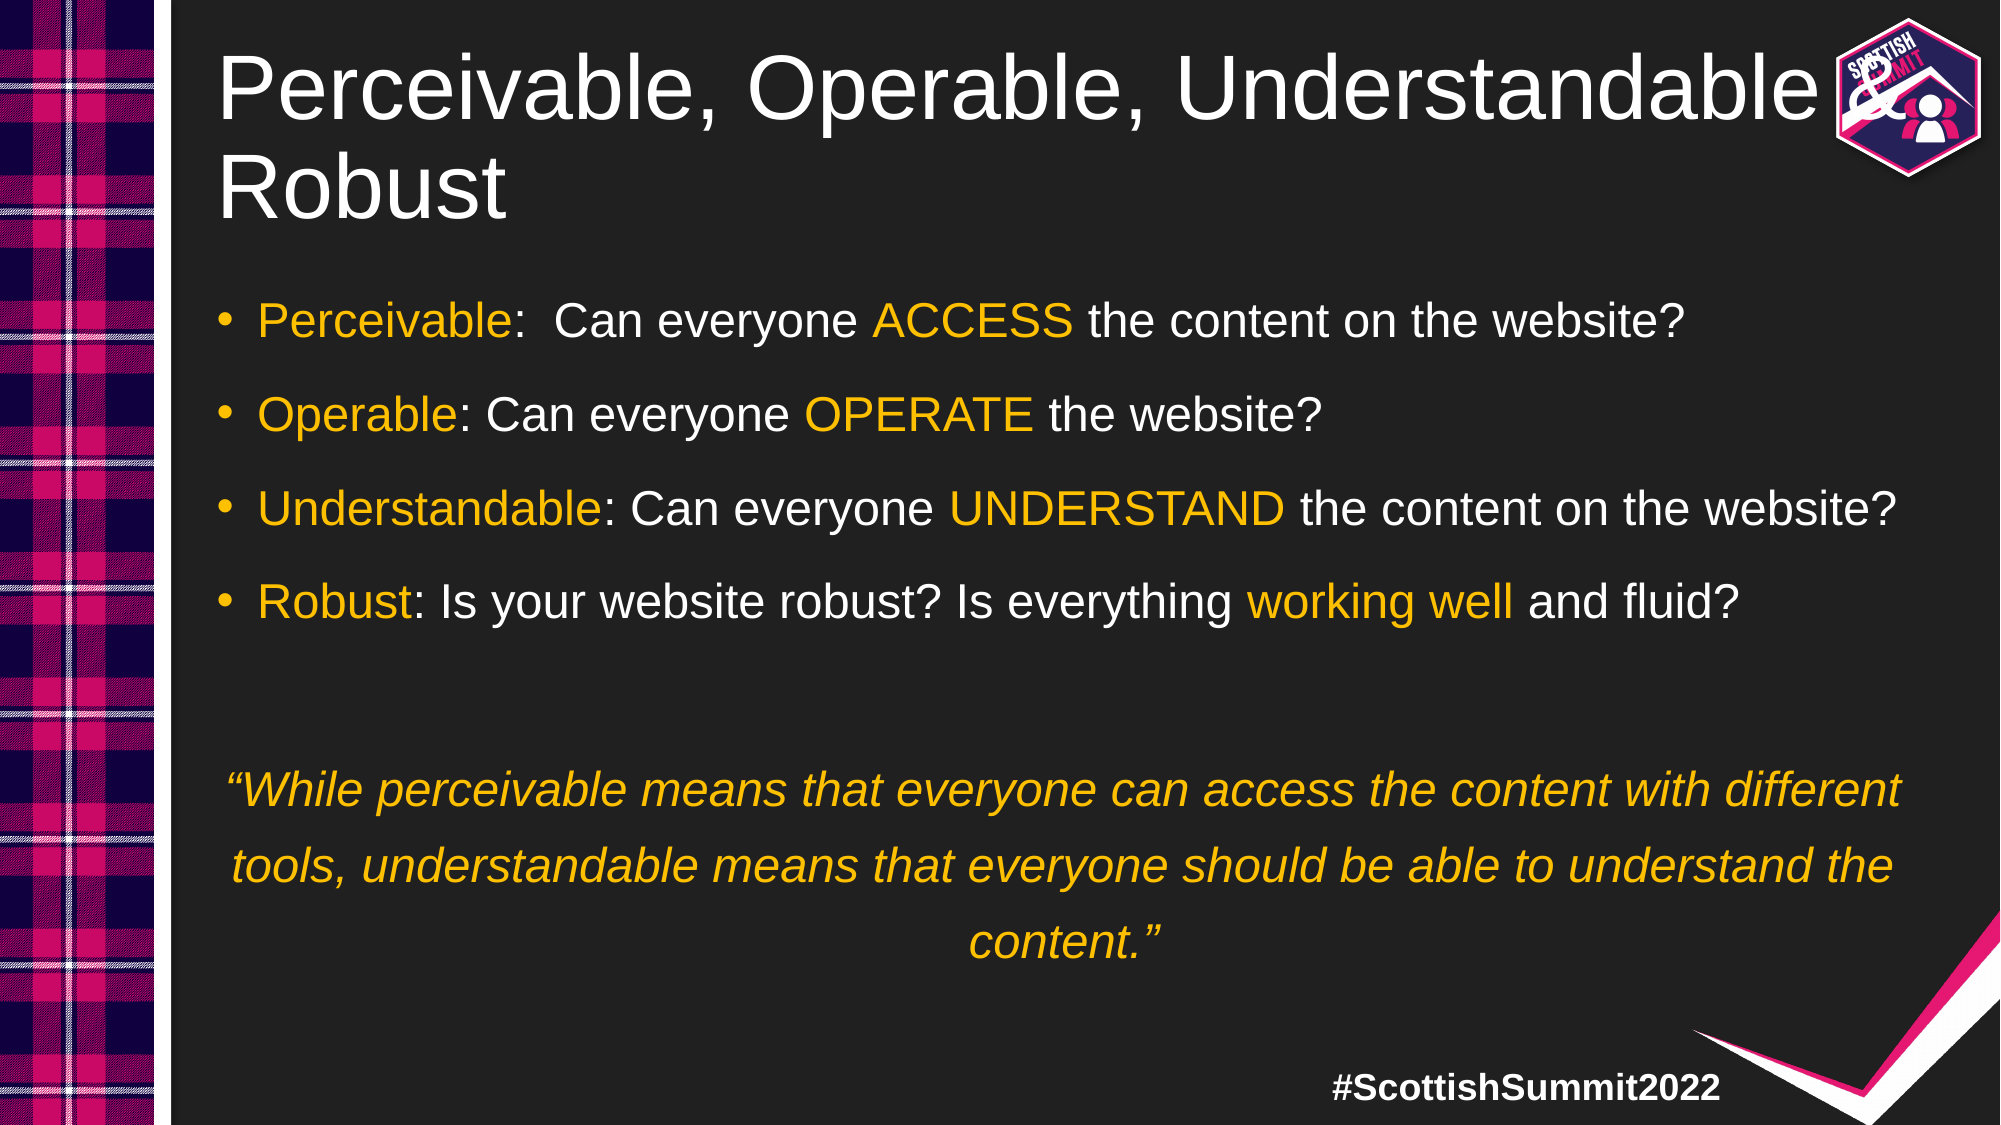

# Perceivable, Operable, Understandable & Robust
Perceivable:  Can everyone ACCESS the content on the website?
Operable: Can everyone OPERATE the website?
Understandable: Can everyone UNDERSTAND the content on the website?
Robust: Is your website robust? Is everything working well and fluid?

“While perceivable means that everyone can access the content with different tools, understandable means that everyone should be able to understand the content.”